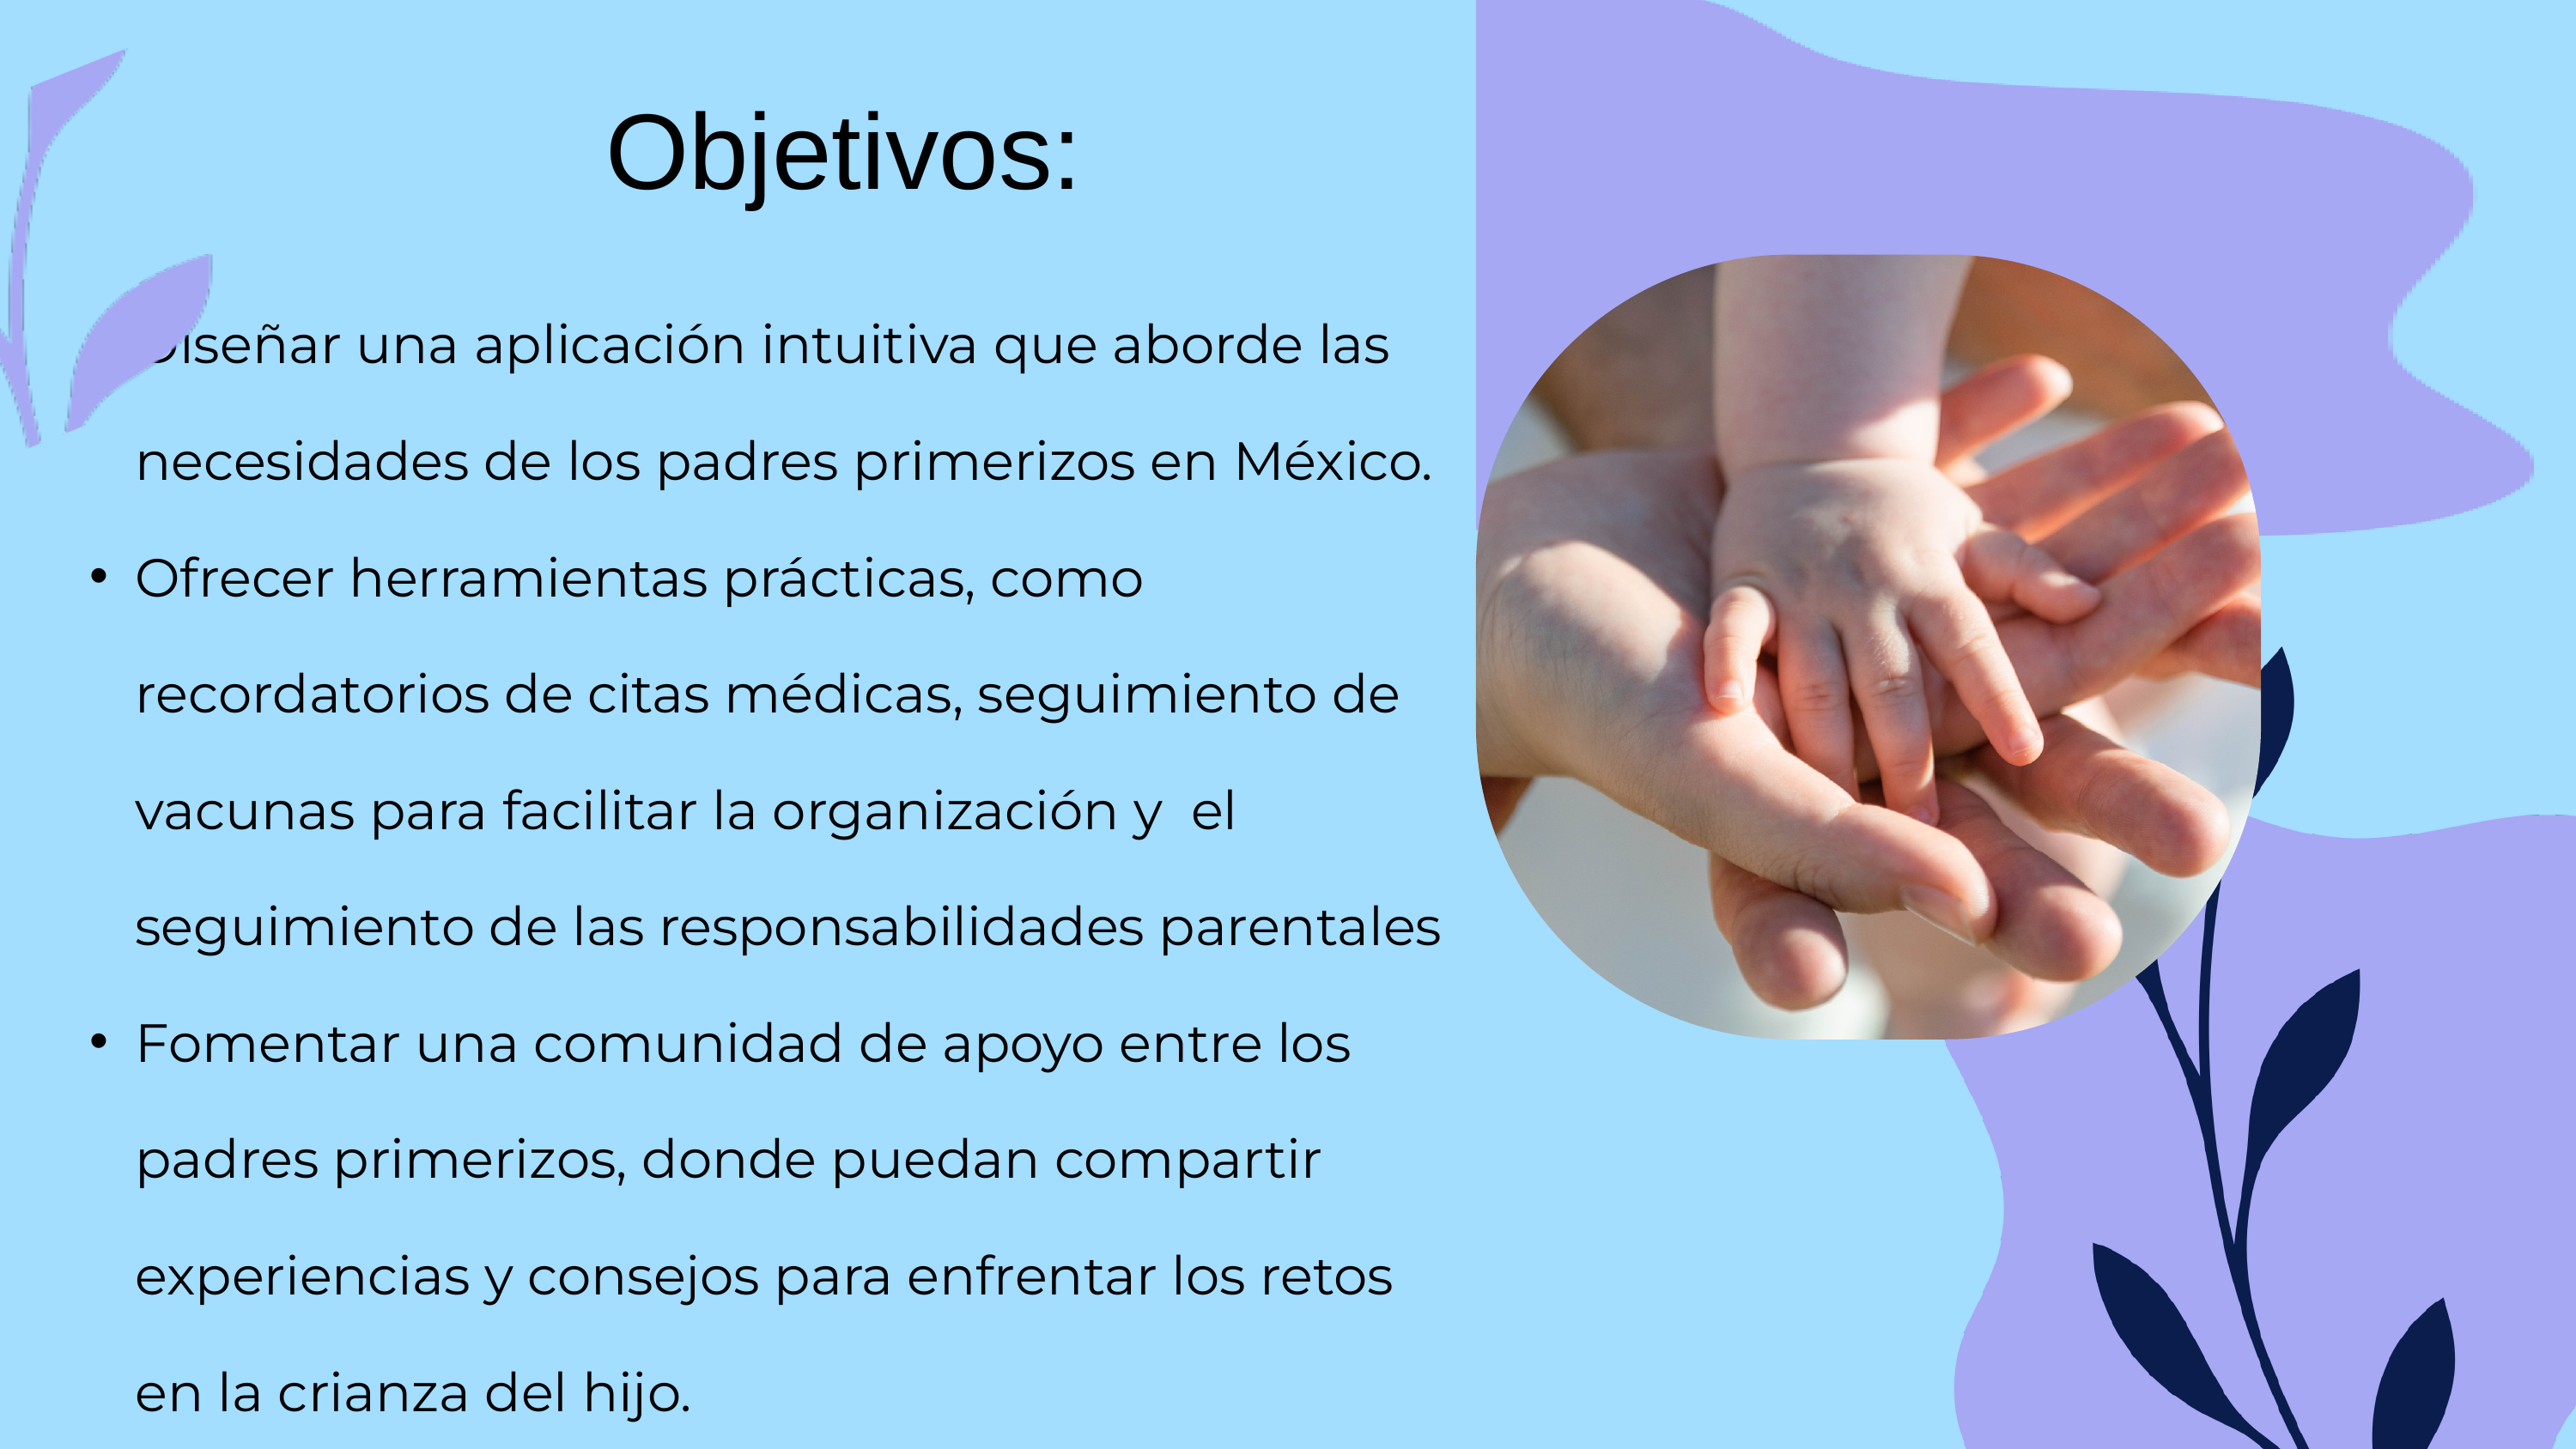

Objetivos:

Diseñar una aplicación intuitiva que aborde las necesidades de los padres primerizos en México.
Ofrecer herramientas prácticas, como recordatorios de citas médicas, seguimiento de vacunas para facilitar la organización y  el seguimiento de las responsabilidades parentales
Fomentar una comunidad de apoyo entre los padres primerizos, donde puedan compartir experiencias y consejos para enfrentar los retos en la crianza del hijo.